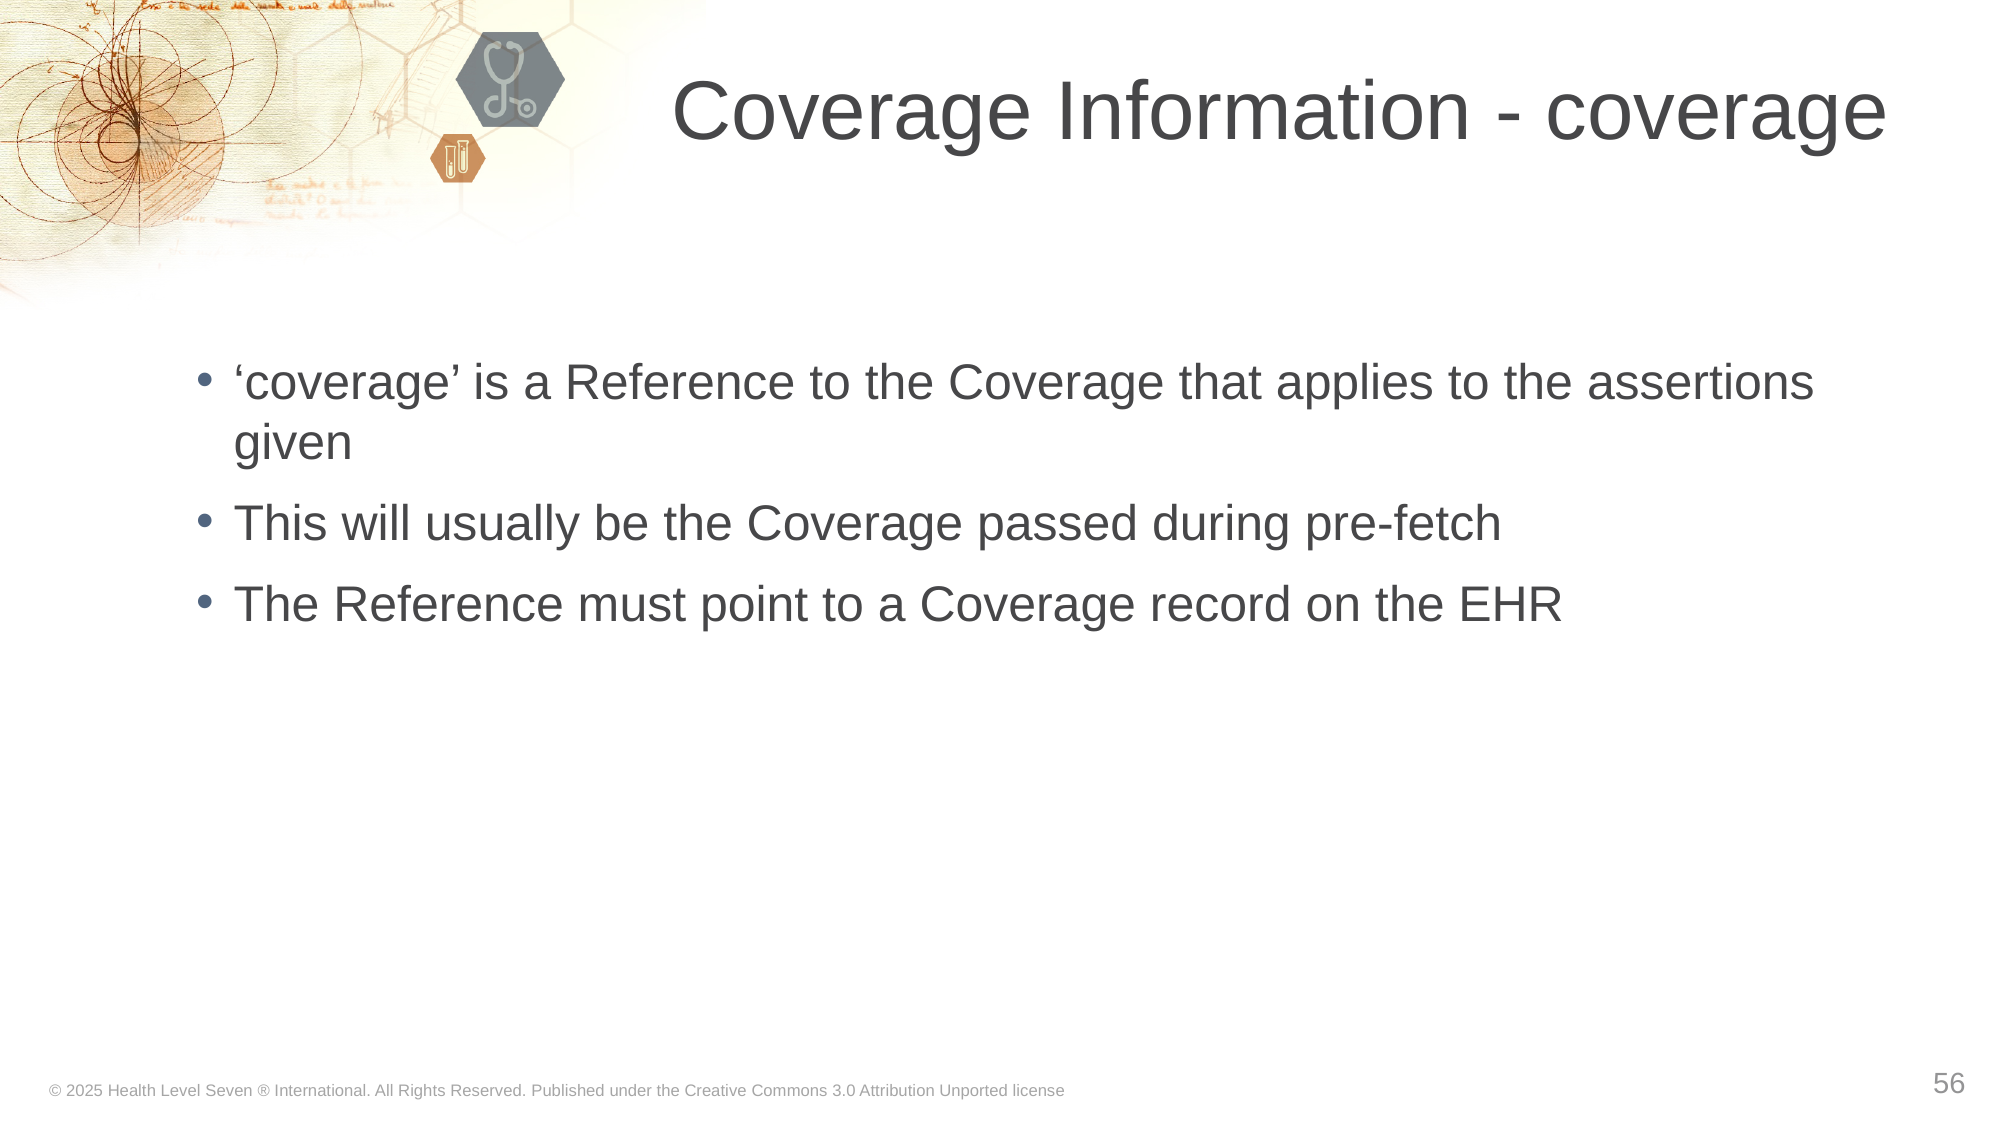

# Coverage Information - coverage
‘coverage’ is a Reference to the Coverage that applies to the assertions given
This will usually be the Coverage passed during pre-fetch
The Reference must point to a Coverage record on the EHR
56